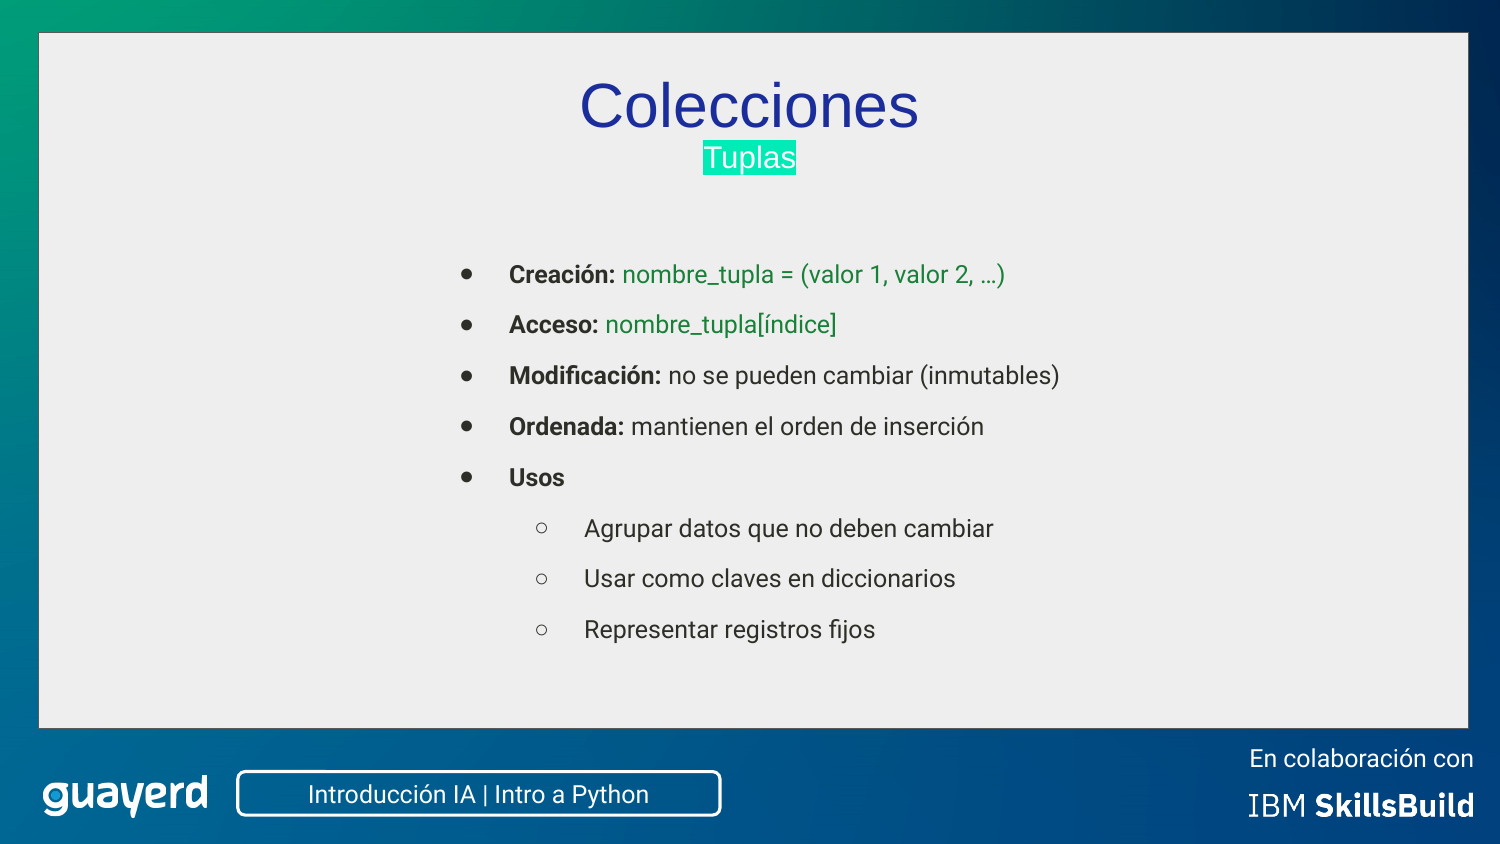

Colecciones
Tuplas
Creación: nombre_tupla = (valor 1, valor 2, …)
Acceso: nombre_tupla[índice]
Modificación: no se pueden cambiar (inmutables)
Ordenada: mantienen el orden de inserción
Usos
Agrupar datos que no deben cambiar
Usar como claves en diccionarios
Representar registros fijos
Introducción IA | Intro a Python